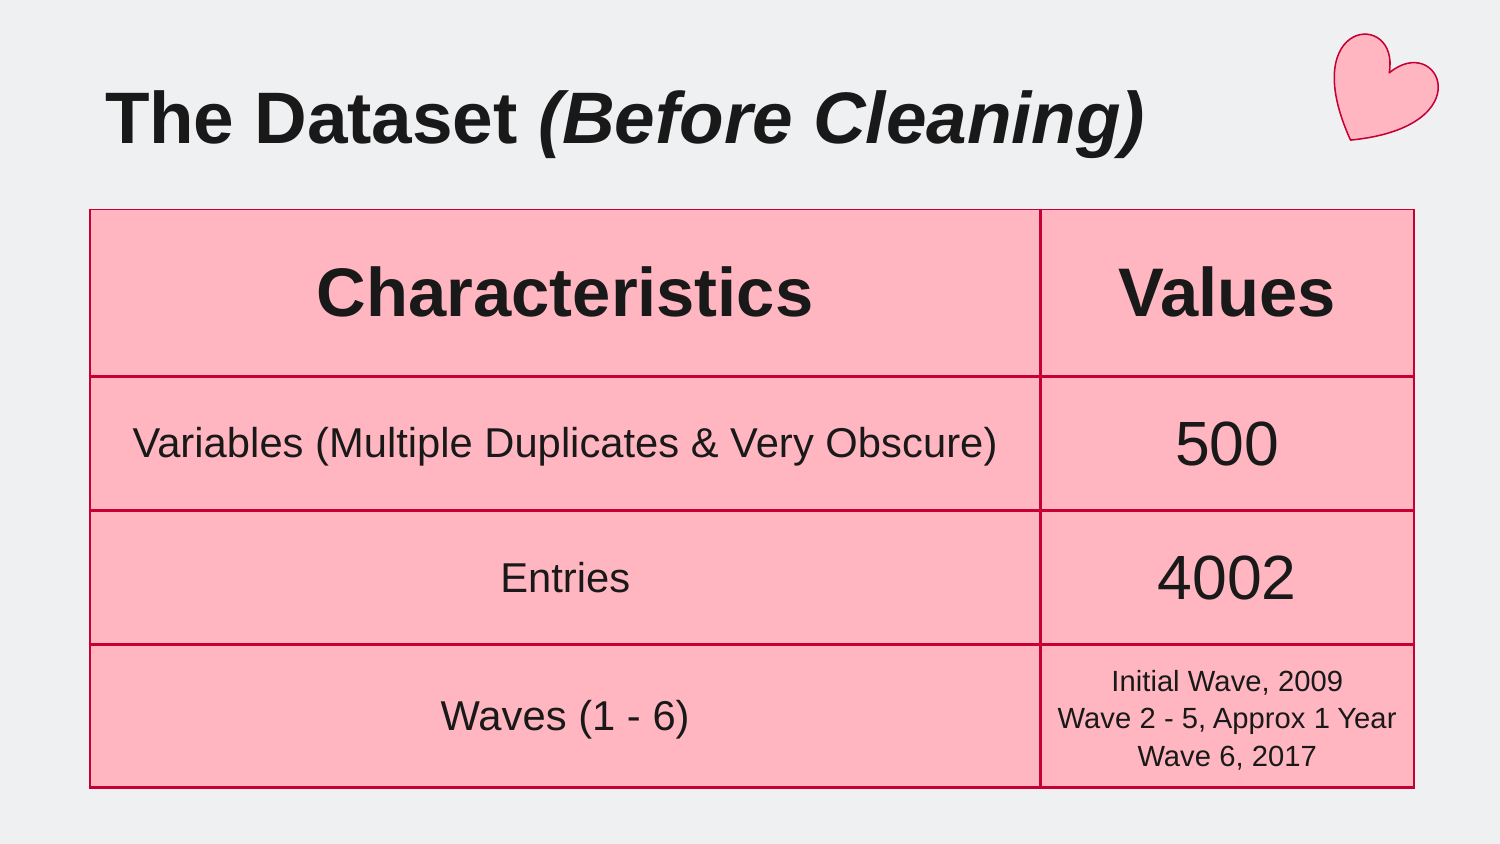

# The Dataset (Before Cleaning)
| Characteristics | Values |
| --- | --- |
| Variables (Multiple Duplicates & Very Obscure) | 500 |
| Entries | 4002 |
| Waves (1 - 6) | Initial Wave, 2009 Wave 2 - 5, Approx 1 Year Wave 6, 2017 |